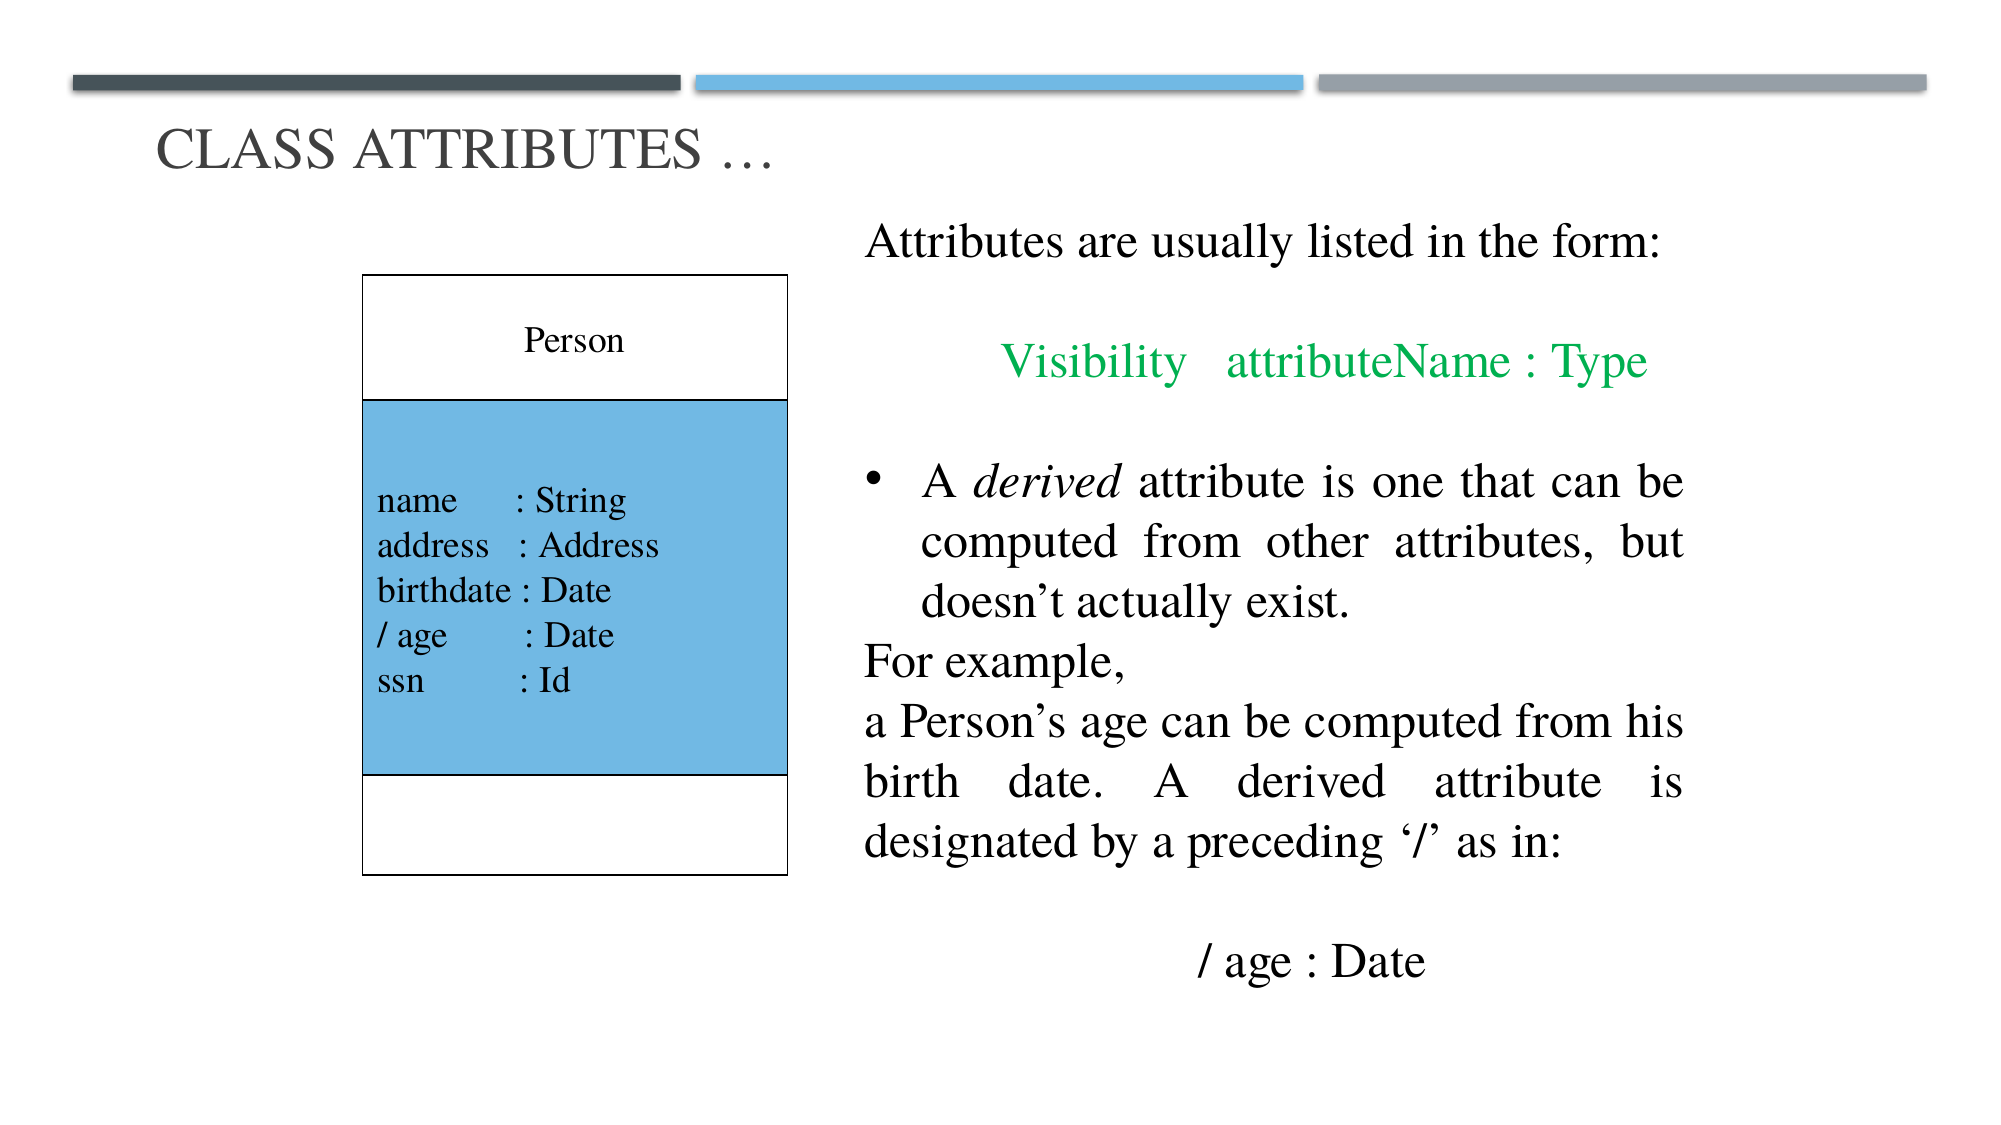

# Class Attributes …
Attributes are usually listed in the form:

        Visibility   attributeName : Type

A derived attribute is one that can be computed from other attributes, but doesn’t actually exist.
For example,
a Person’s age can be computed from his birth date. A derived attribute is designated by a preceding ‘/’ as in:

      / age : Date
Person
name      : String
address   : Address
birthdate : Date
/ age        : Date
ssn          : Id